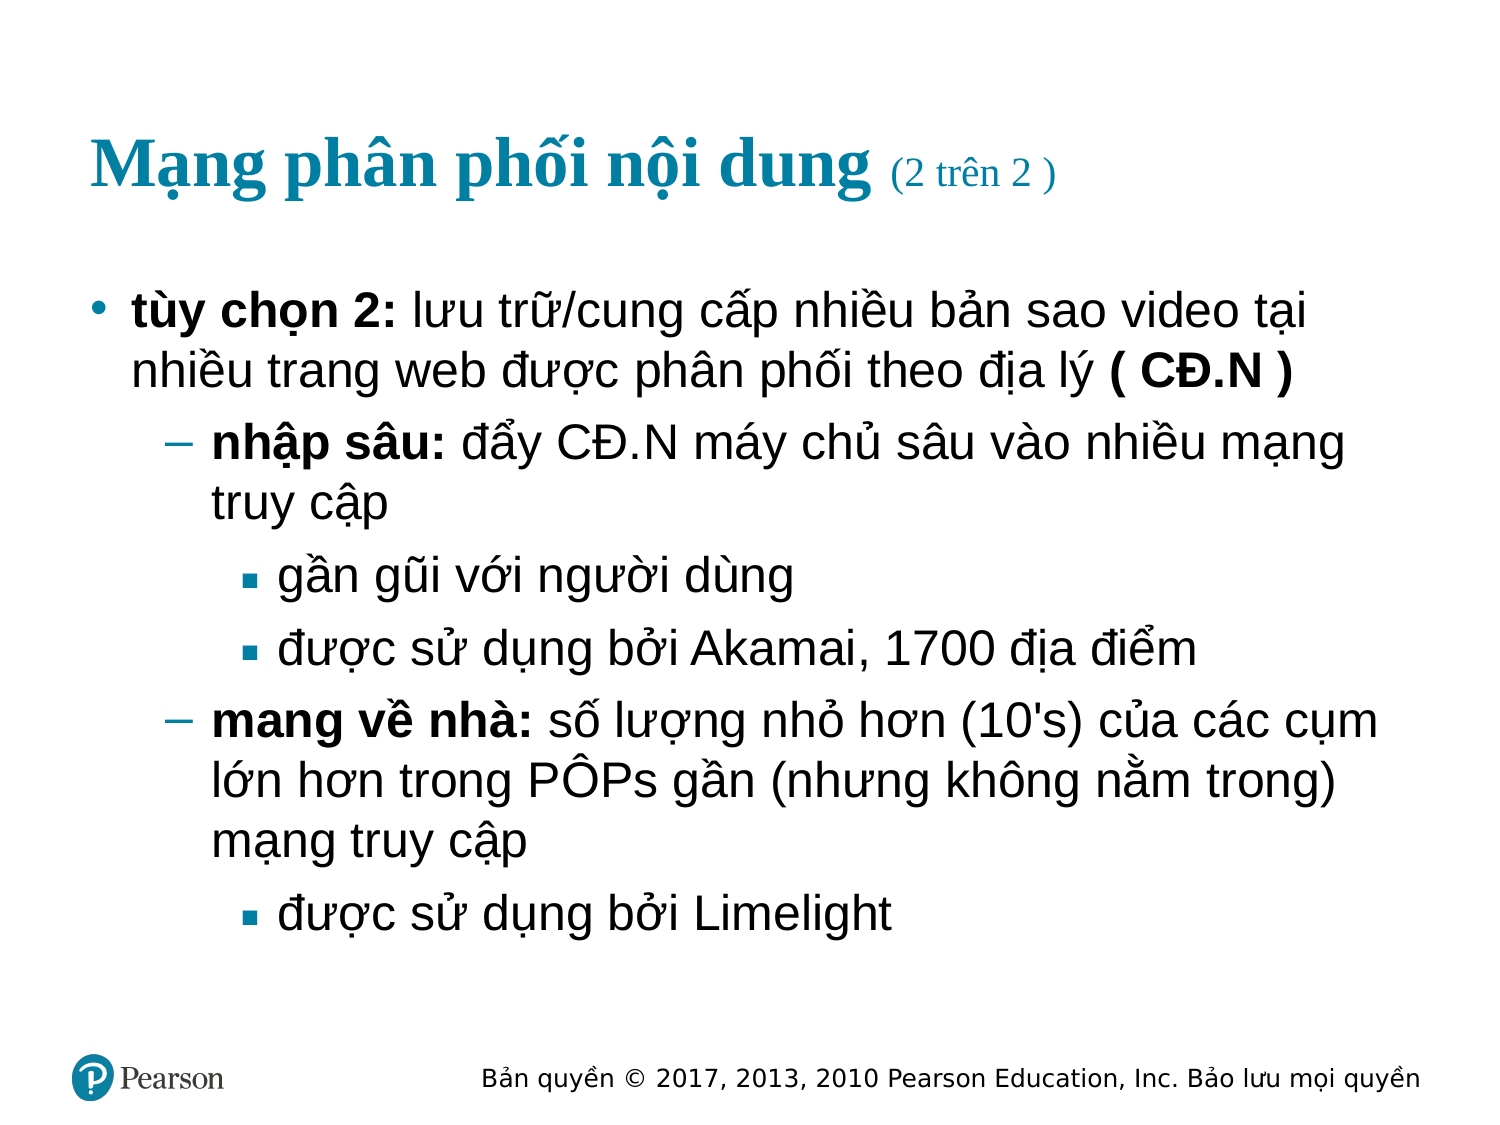

# Mạng phân phối nội dung (2 trên 2 )
tùy chọn 2: lưu trữ/cung cấp nhiều bản sao video tại nhiều trang web được phân phối theo địa lý ( C Đ. N )
nhập sâu: đẩy C Đ. N máy chủ sâu vào nhiều mạng truy cập
gần gũi với người dùng
được sử dụng bởi Akamai, 1700 địa điểm
mang về nhà: số lượng nhỏ hơn (10's) của các cụm lớn hơn trong P Ô Ps gần (nhưng không nằm trong) mạng truy cập
được sử dụng bởi Limelight